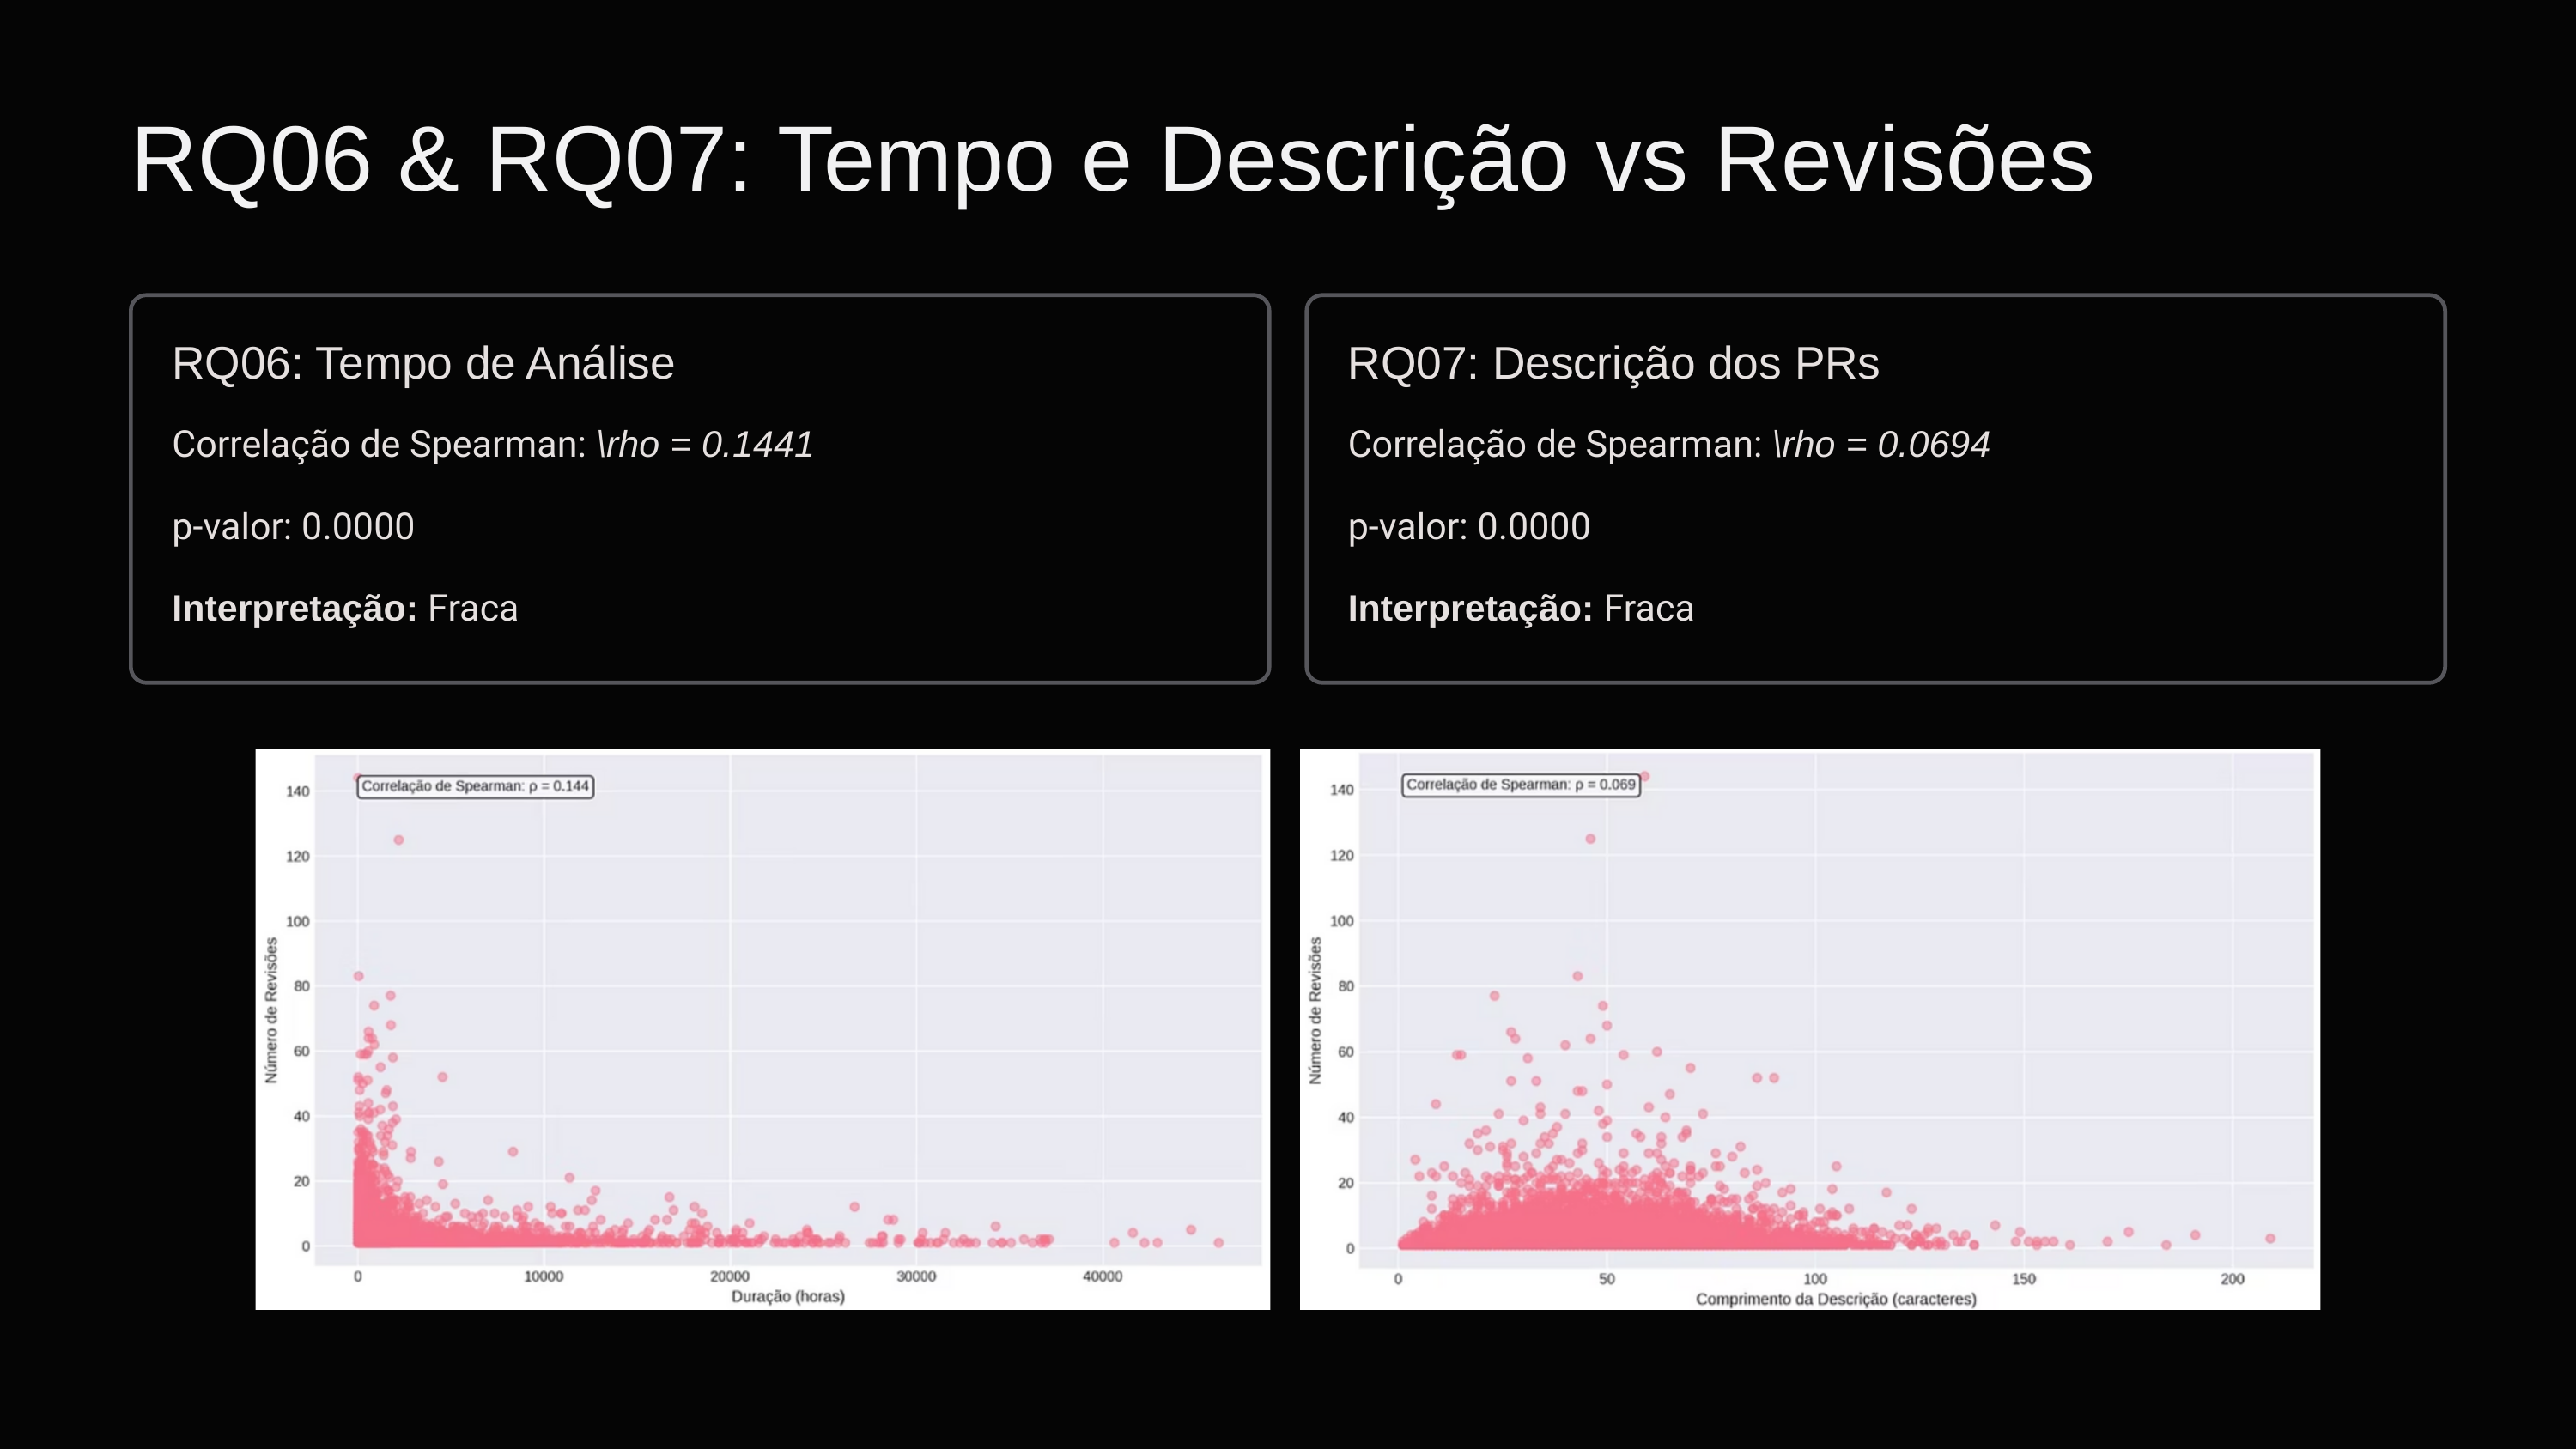

RQ06 & RQ07: Tempo e Descrição vs Revisões

RQ06: Tempo de Análise
RQ07: Descrição dos PRs
Correlação de Spearman: \rho = 0.1441
Correlação de Spearman: \rho = 0.0694
p-valor: 0.0000
p-valor: 0.0000
Interpretação: Fraca
Interpretação: Fraca